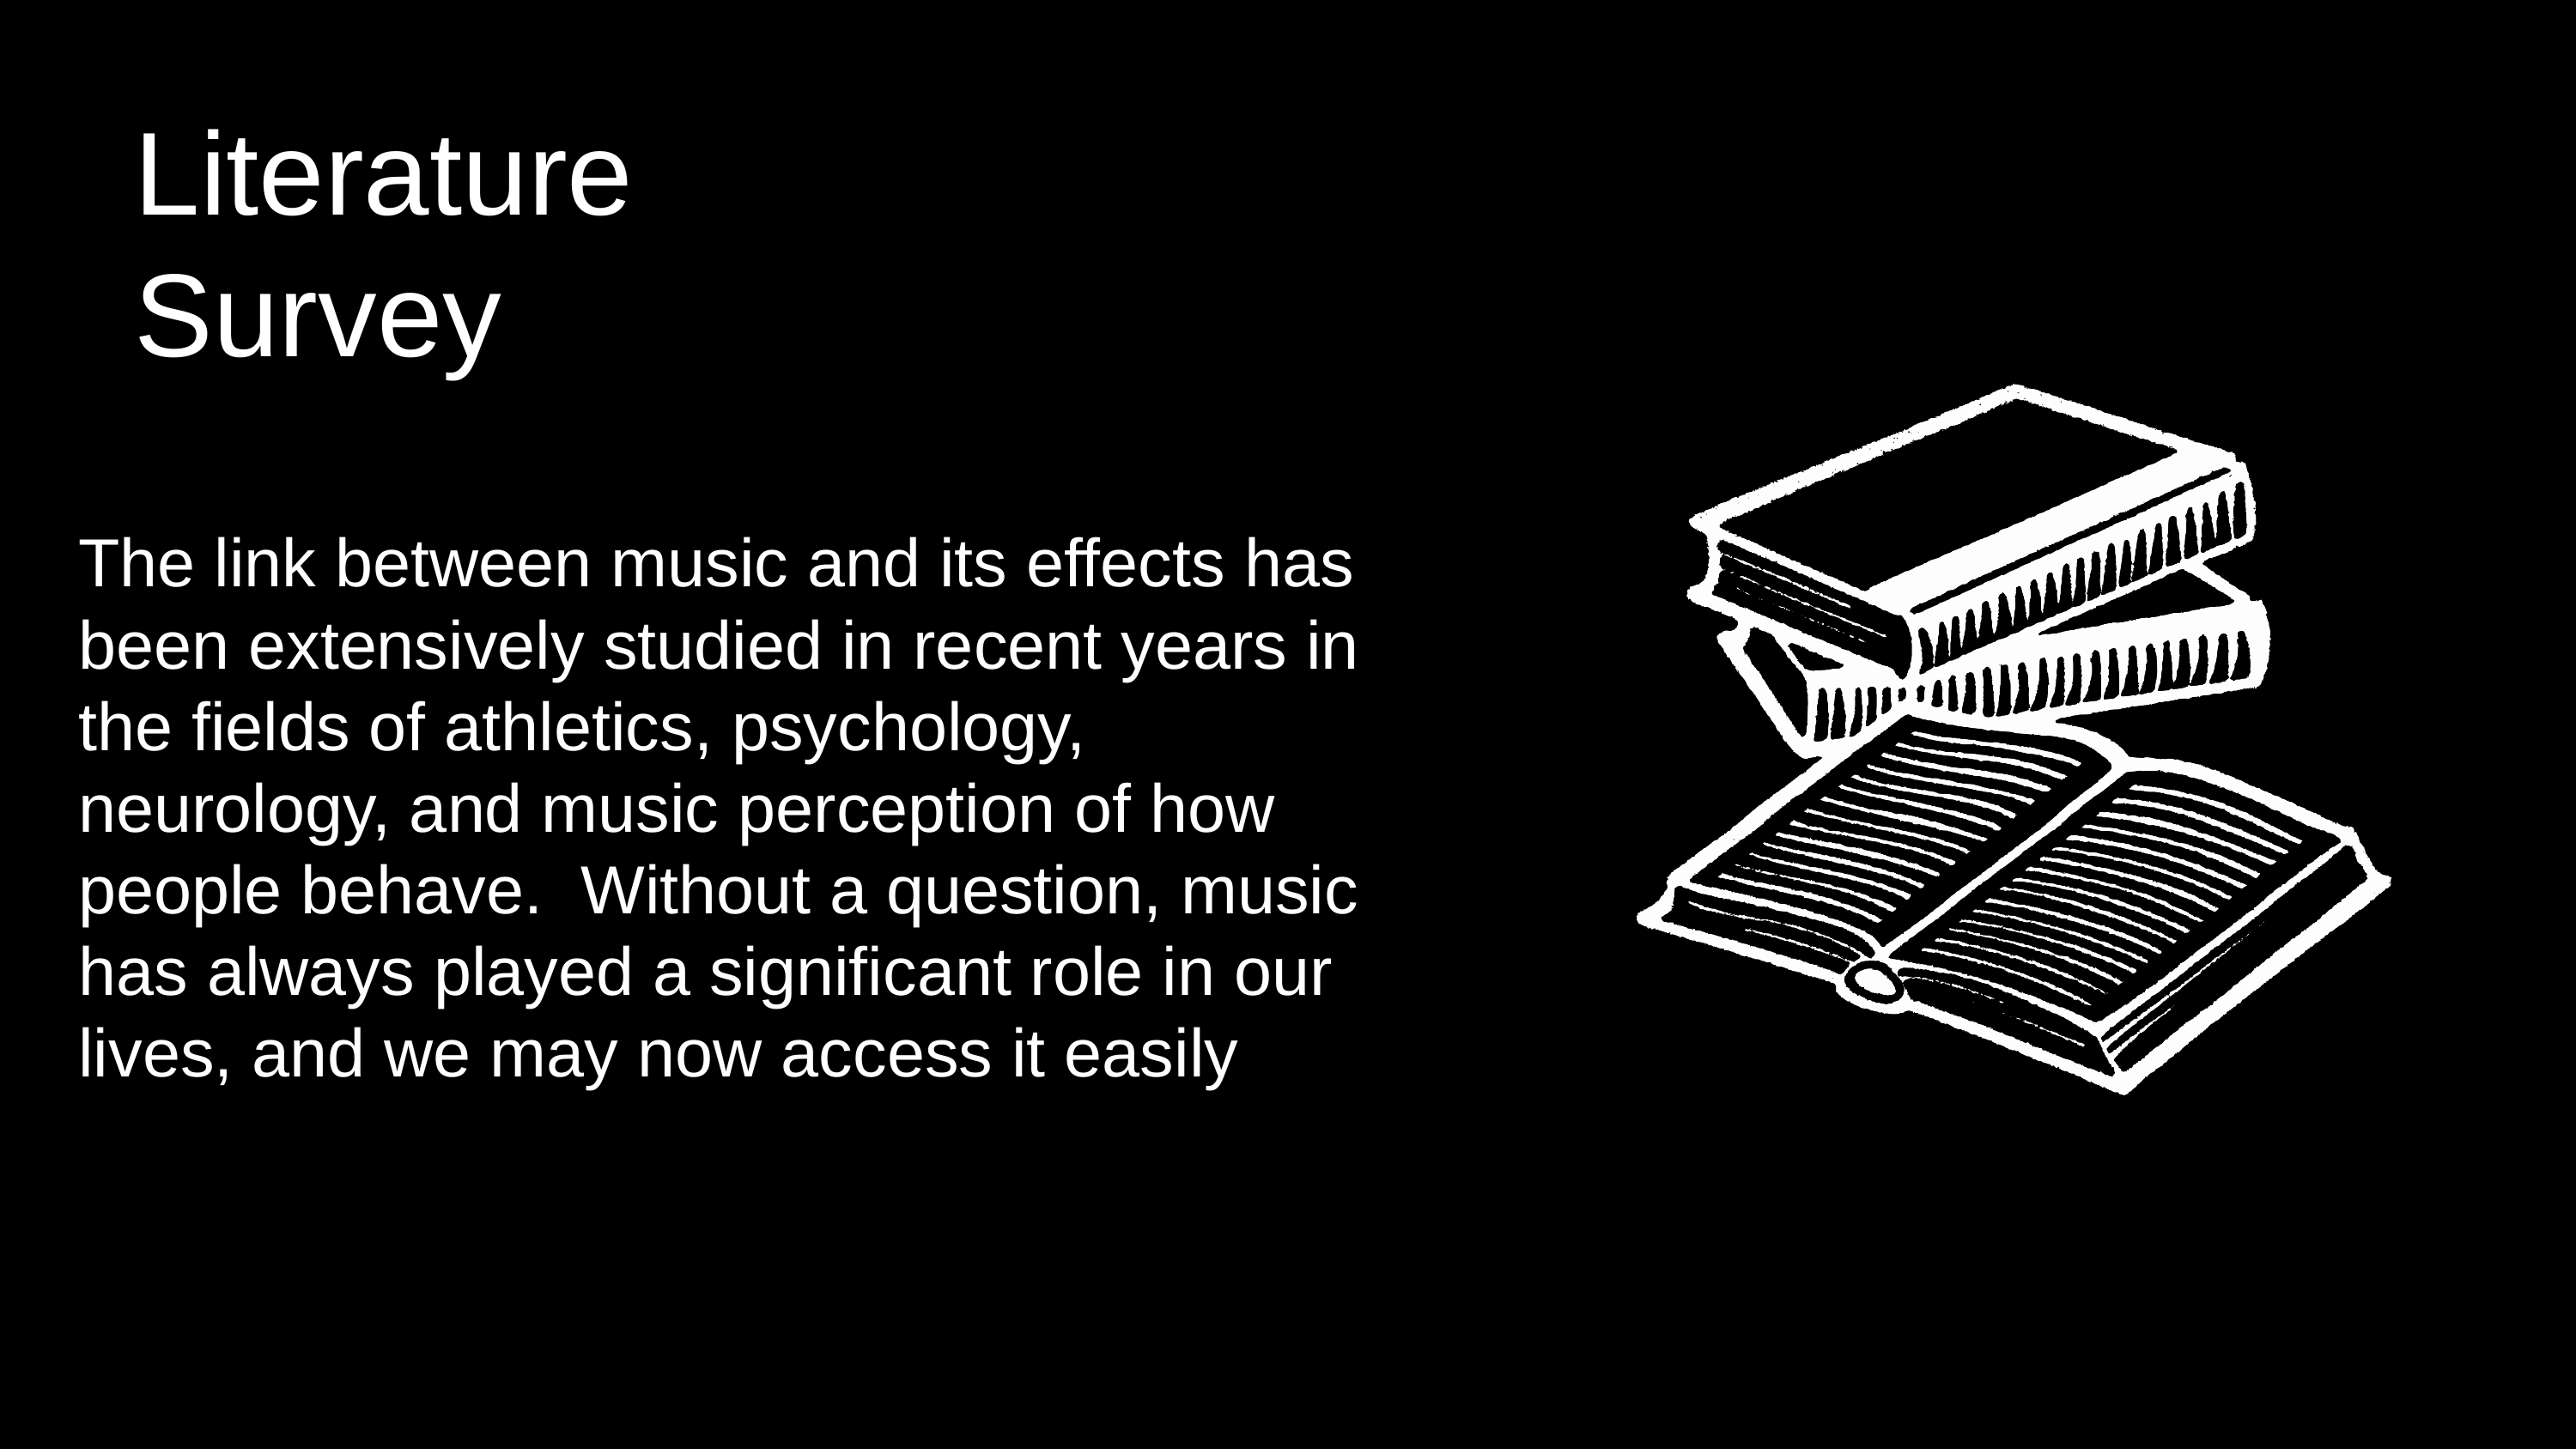

Literature
Survey

The link between music and its effects has been extensively studied in recent years in the fields of athletics, psychology, neurology, and music perception of how people behave.  Without a question, music has always played a significant role in our lives, and we may now access it easily